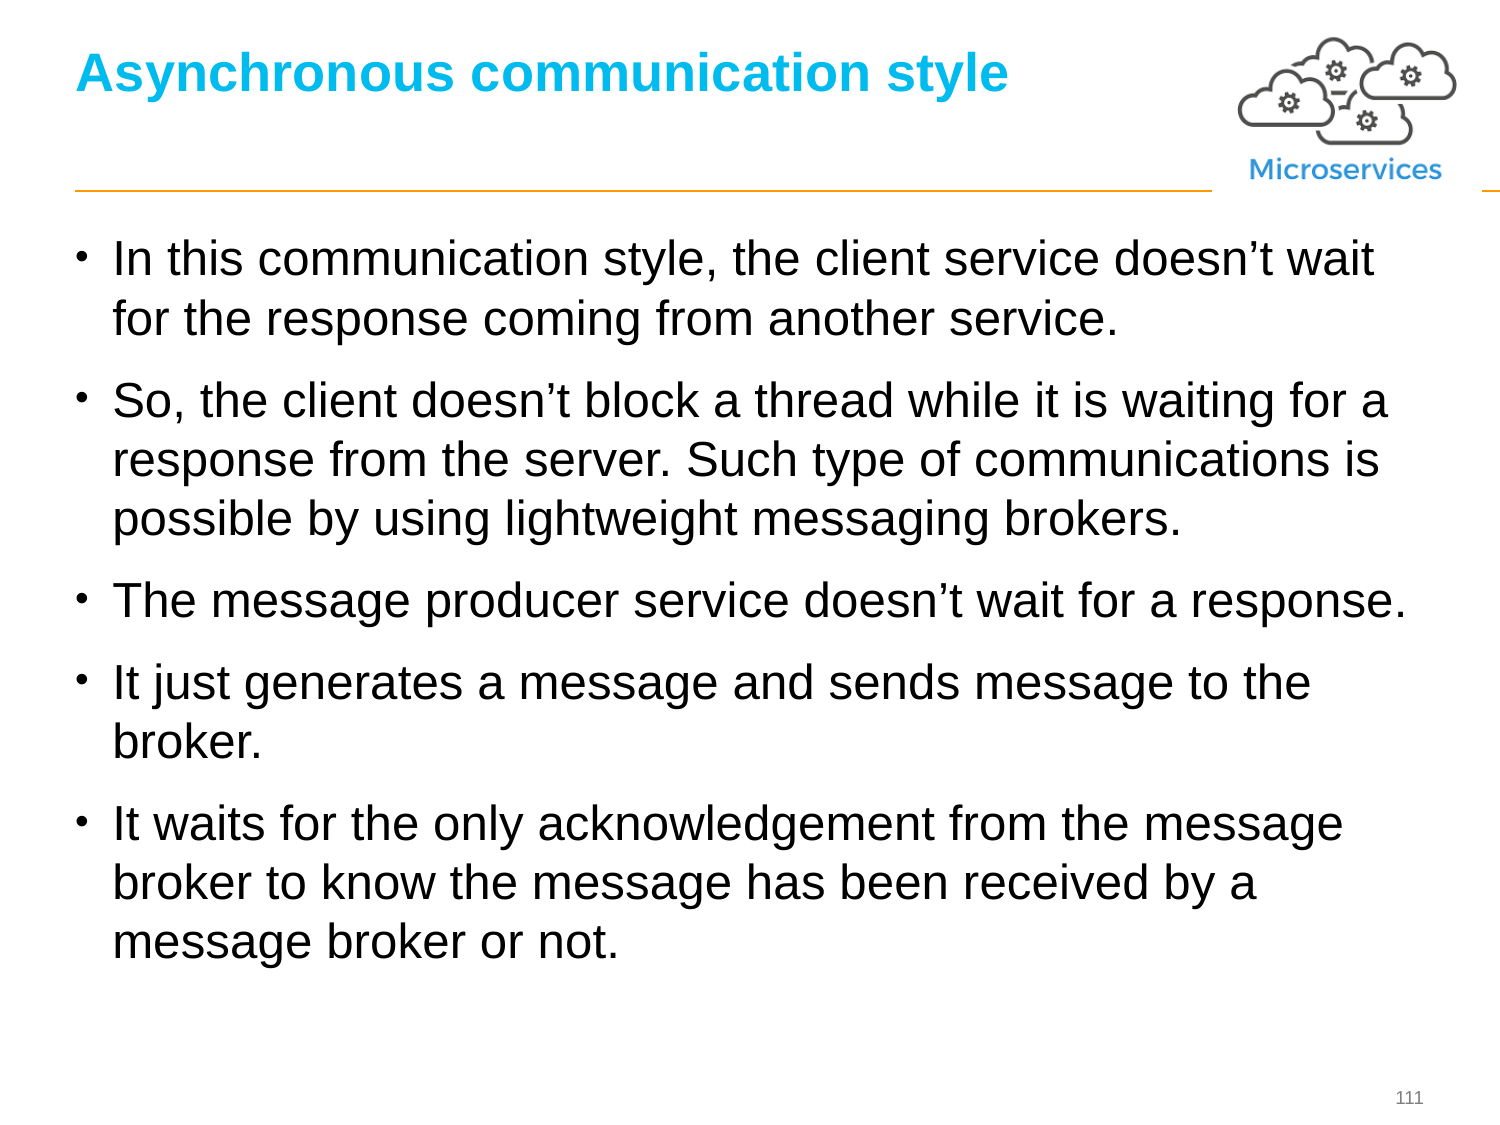

# Asynchronous communication style
In this communication style, the client service doesn’t wait for the response coming from another service.
So, the client doesn’t block a thread while it is waiting for a response from the server. Such type of communications is possible by using lightweight messaging brokers.
The message producer service doesn’t wait for a response.
It just generates a message and sends message to the broker.
It waits for the only acknowledgement from the message broker to know the message has been received by a message broker or not.